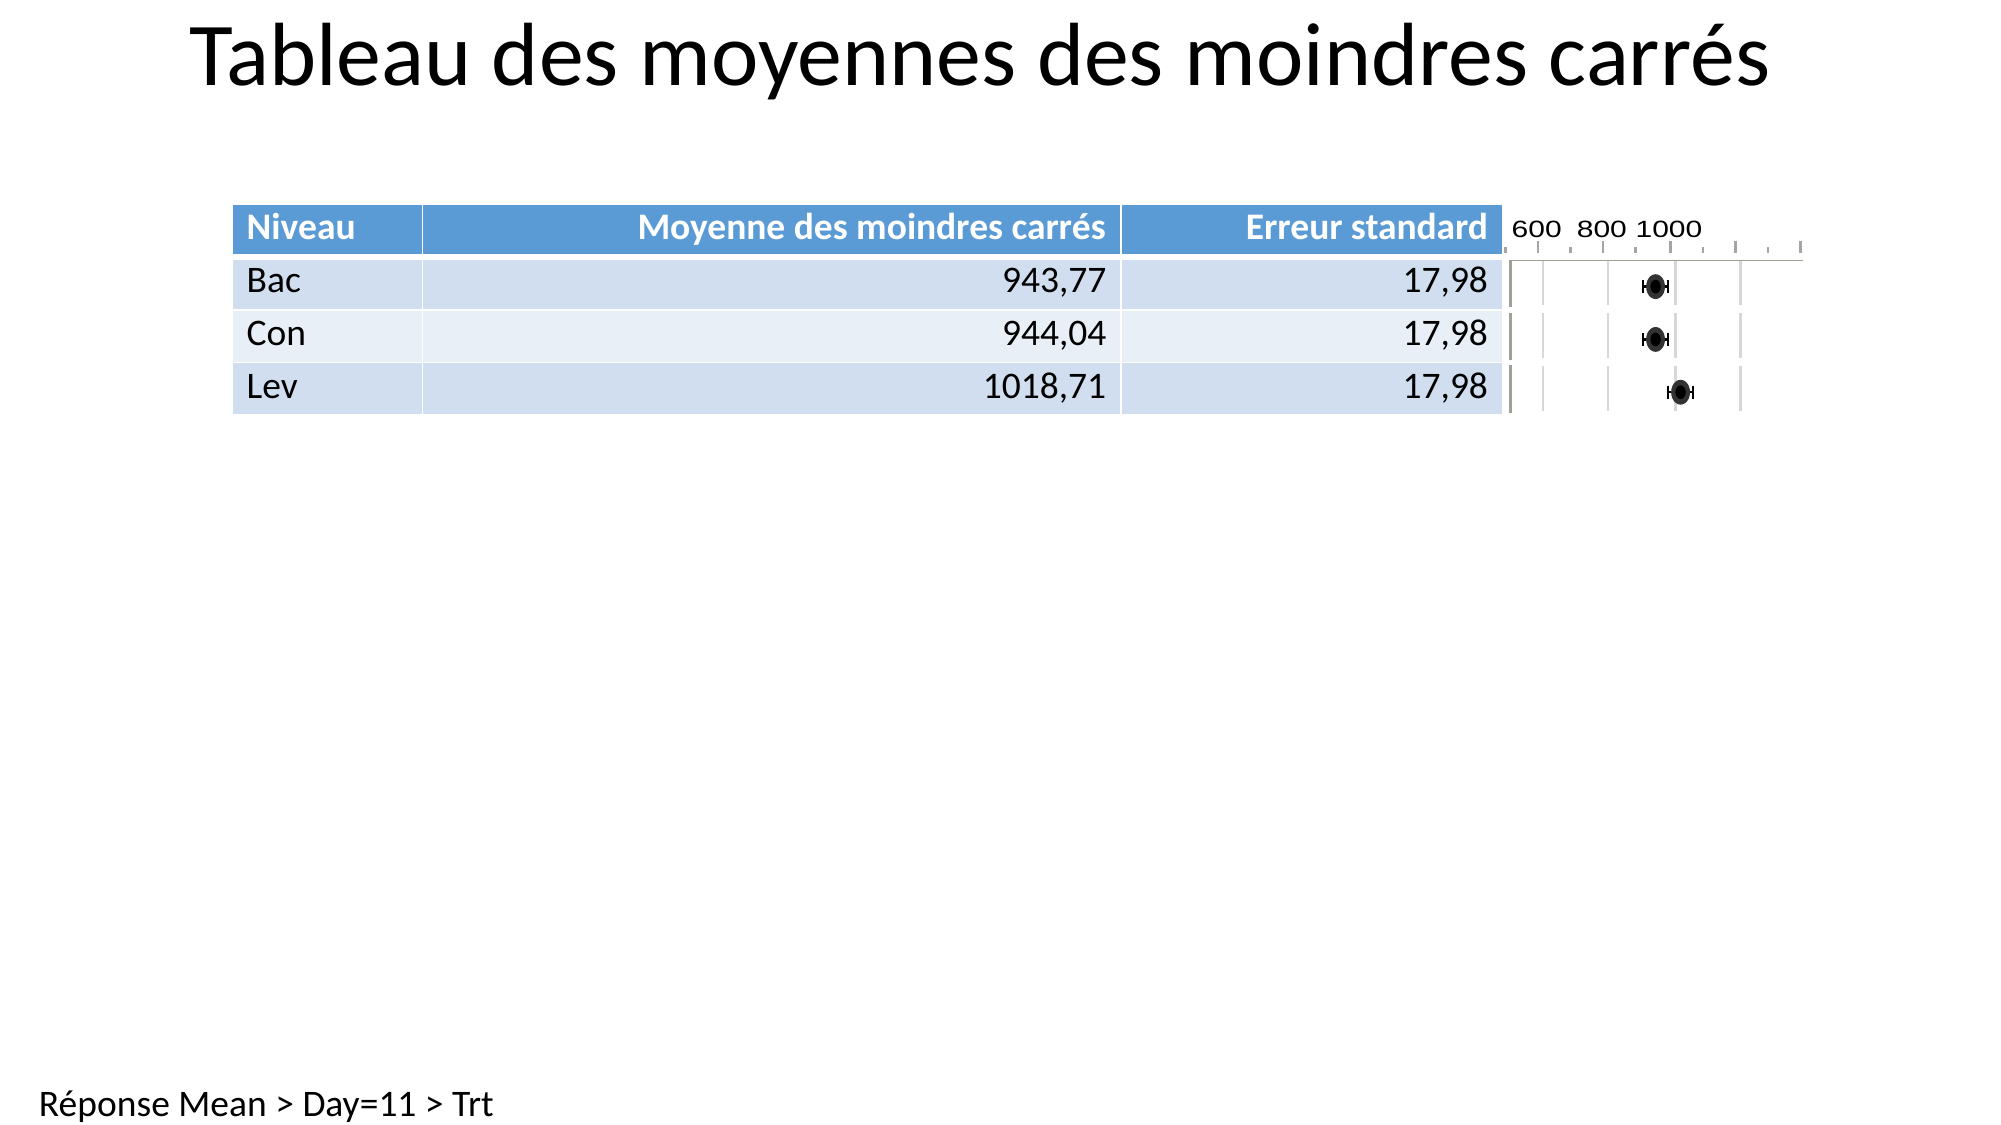

# Tableau des moyennes des moindres carrés
| Niveau | Moyenne des moindres carrés | Erreur standard |  |
| --- | --- | --- | --- |
| Bac | 943,77 | 17,98 |  |
| Con | 944,04 | 17,98 |  |
| Lev | 1018,71 | 17,98 |  |
Réponse Mean > Day=11 > Trt